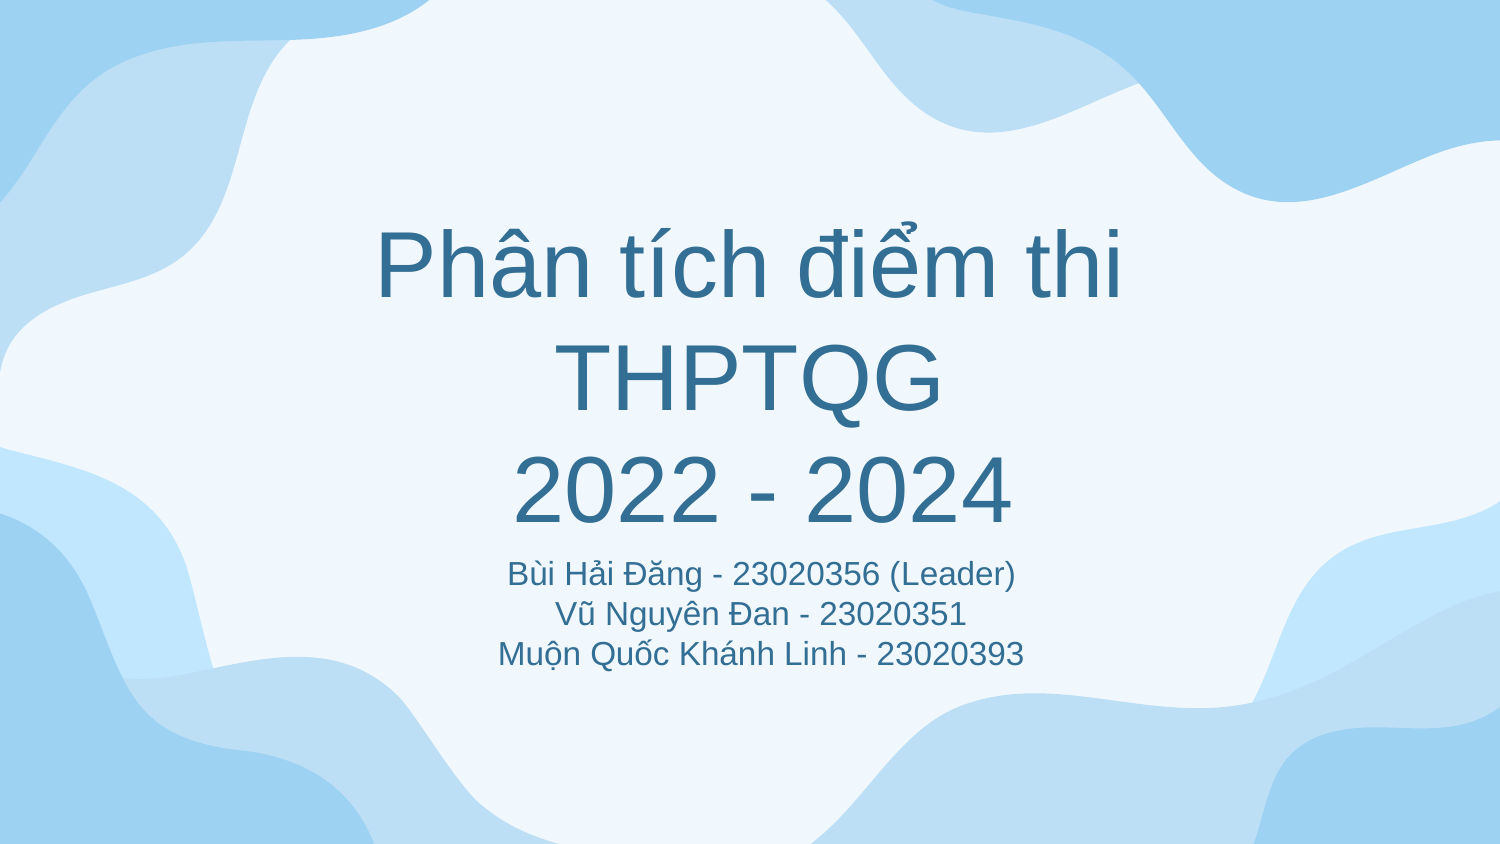

# Phân tích điểm thi THPTQG 2022 - 2024
Bùi Hải Đăng - 23020356 (Leader)
Vũ Nguyên Đan - 23020351
Muộn Quốc Khánh Linh - 23020393